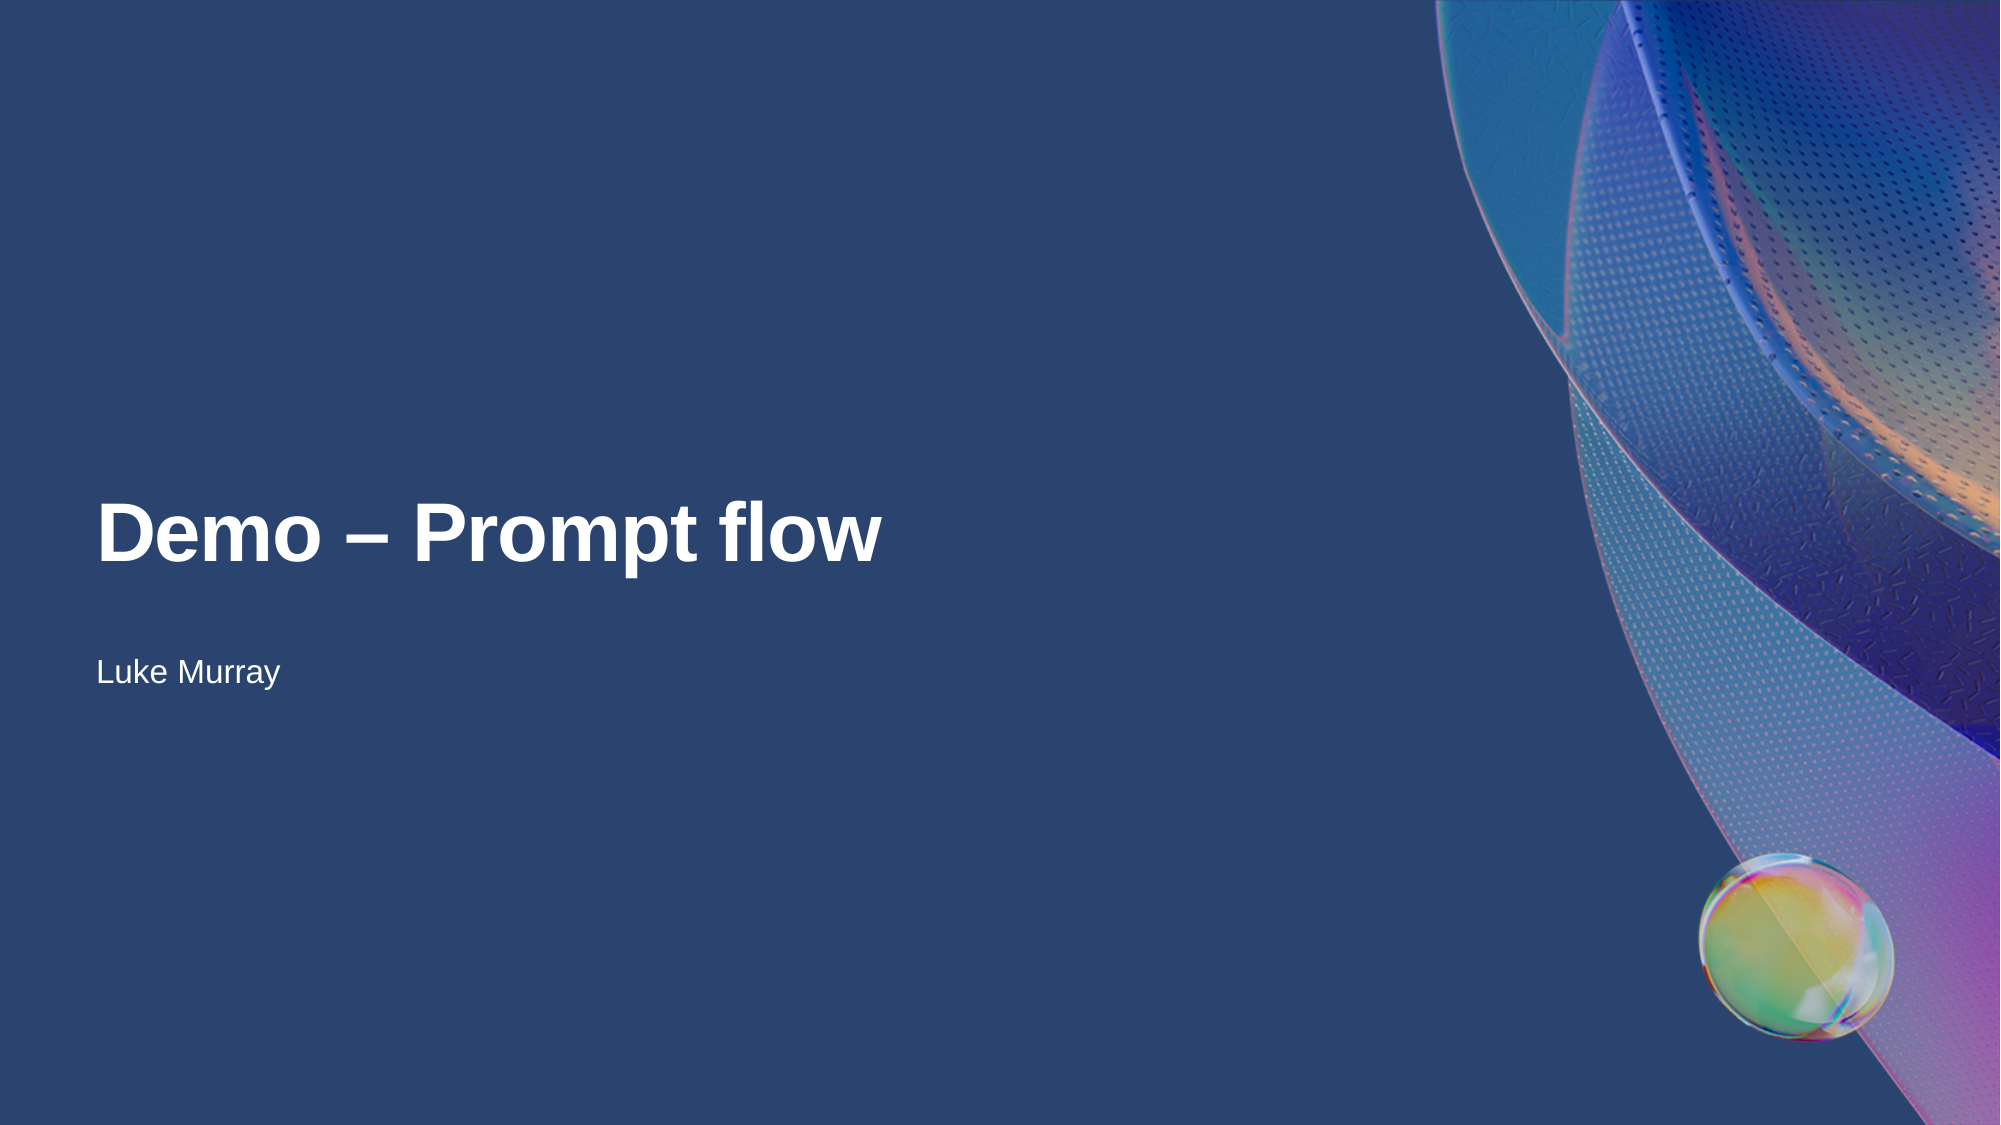

# Demo – Prompt flow
Luke Murray